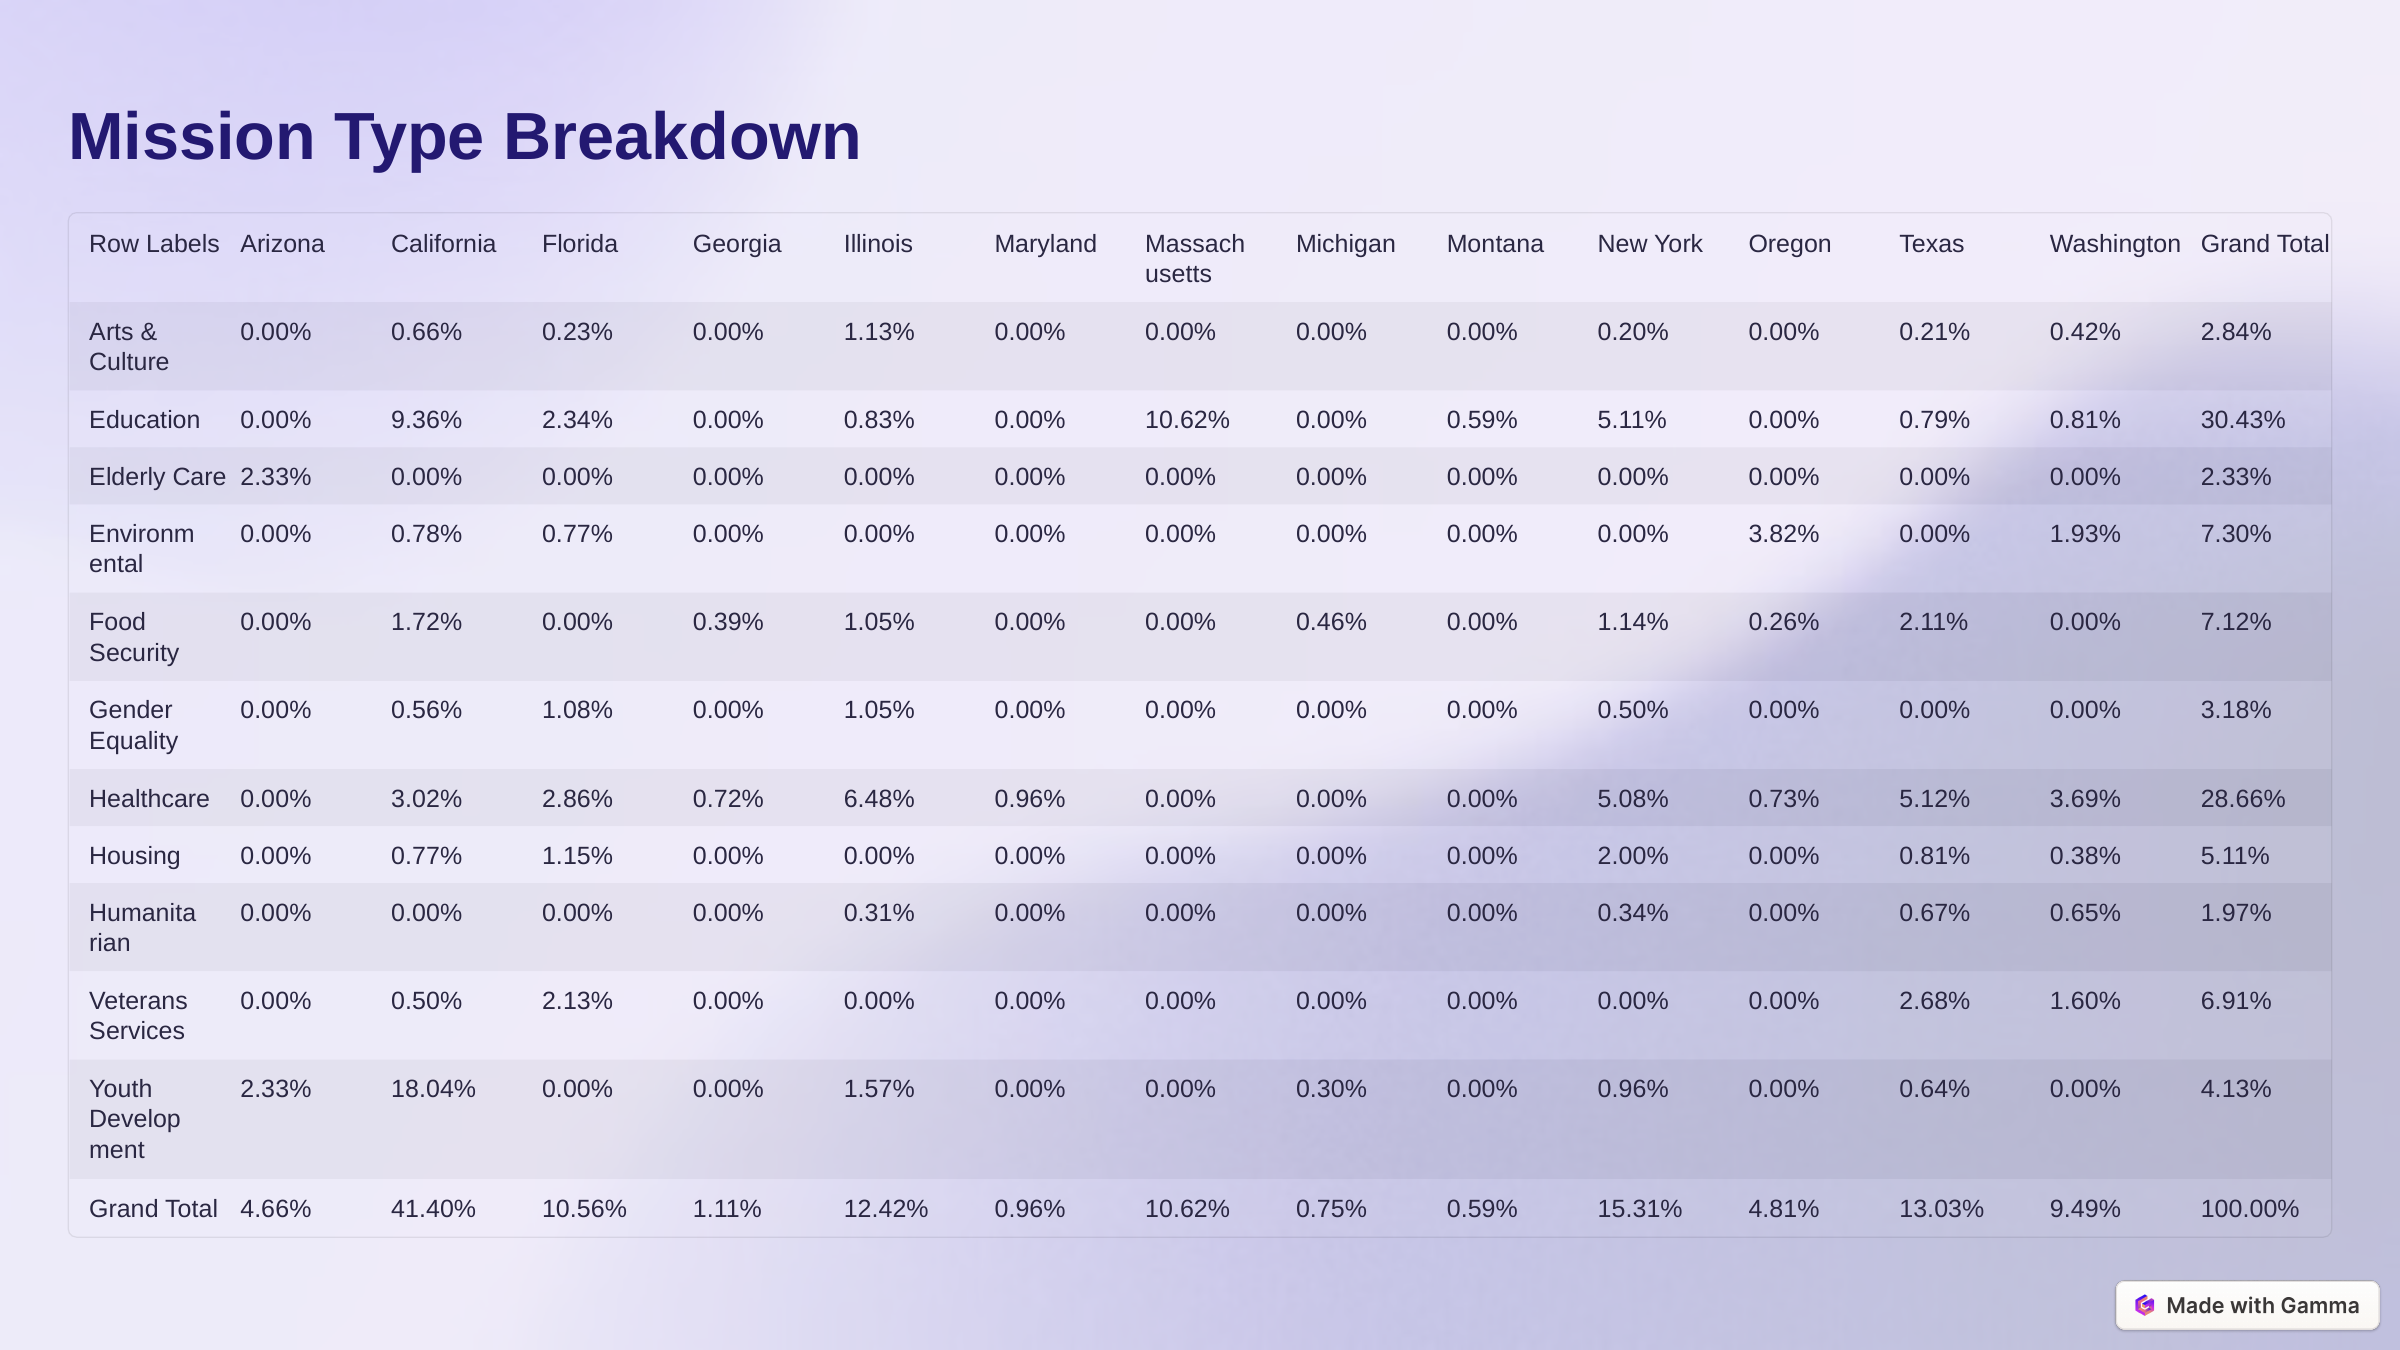

Mission Type Breakdown

Row Labels
Arizona
California
Florida
Georgia
Illinois
Maryland
Massachusetts
Michigan
Montana
New York
Oregon
Texas
Washington
Grand Total

Arts & Culture
0.00%
0.66%
0.23%
0.00%
1.13%
0.00%
0.00%
0.00%
0.00%
0.20%
0.00%
0.21%
0.42%
2.84%

Education
0.00%
9.36%
2.34%
0.00%
0.83%
0.00%
10.62%
0.00%
0.59%
5.11%
0.00%
0.79%
0.81%
30.43%

Elderly Care
2.33%
0.00%
0.00%
0.00%
0.00%
0.00%
0.00%
0.00%
0.00%
0.00%
0.00%
0.00%
0.00%
2.33%

Environmental
0.00%
0.78%
0.77%
0.00%
0.00%
0.00%
0.00%
0.00%
0.00%
0.00%
3.82%
0.00%
1.93%
7.30%

Food Security
0.00%
1.72%
0.00%
0.39%
1.05%
0.00%
0.00%
0.46%
0.00%
1.14%
0.26%
2.11%
0.00%
7.12%

Gender Equality
0.00%
0.56%
1.08%
0.00%
1.05%
0.00%
0.00%
0.00%
0.00%
0.50%
0.00%
0.00%
0.00%
3.18%

Healthcare
0.00%
3.02%
2.86%
0.72%
6.48%
0.96%
0.00%
0.00%
0.00%
5.08%
0.73%
5.12%
3.69%
28.66%

Housing
0.00%
0.77%
1.15%
0.00%
0.00%
0.00%
0.00%
0.00%
0.00%
2.00%
0.00%
0.81%
0.38%
5.11%

Humanitarian
0.00%
0.00%
0.00%
0.00%
0.31%
0.00%
0.00%
0.00%
0.00%
0.34%
0.00%
0.67%
0.65%
1.97%

Veterans Services
0.00%
0.50%
2.13%
0.00%
0.00%
0.00%
0.00%
0.00%
0.00%
0.00%
0.00%
2.68%
1.60%
6.91%

Youth Development
2.33%
18.04%
0.00%
0.00%
1.57%
0.00%
0.00%
0.30%
0.00%
0.96%
0.00%
0.64%
0.00%
4.13%

Grand Total
4.66%
41.40%
10.56%
1.11%
12.42%
0.96%
10.62%
0.75%
0.59%
15.31%
4.81%
13.03%
9.49%
100.00%